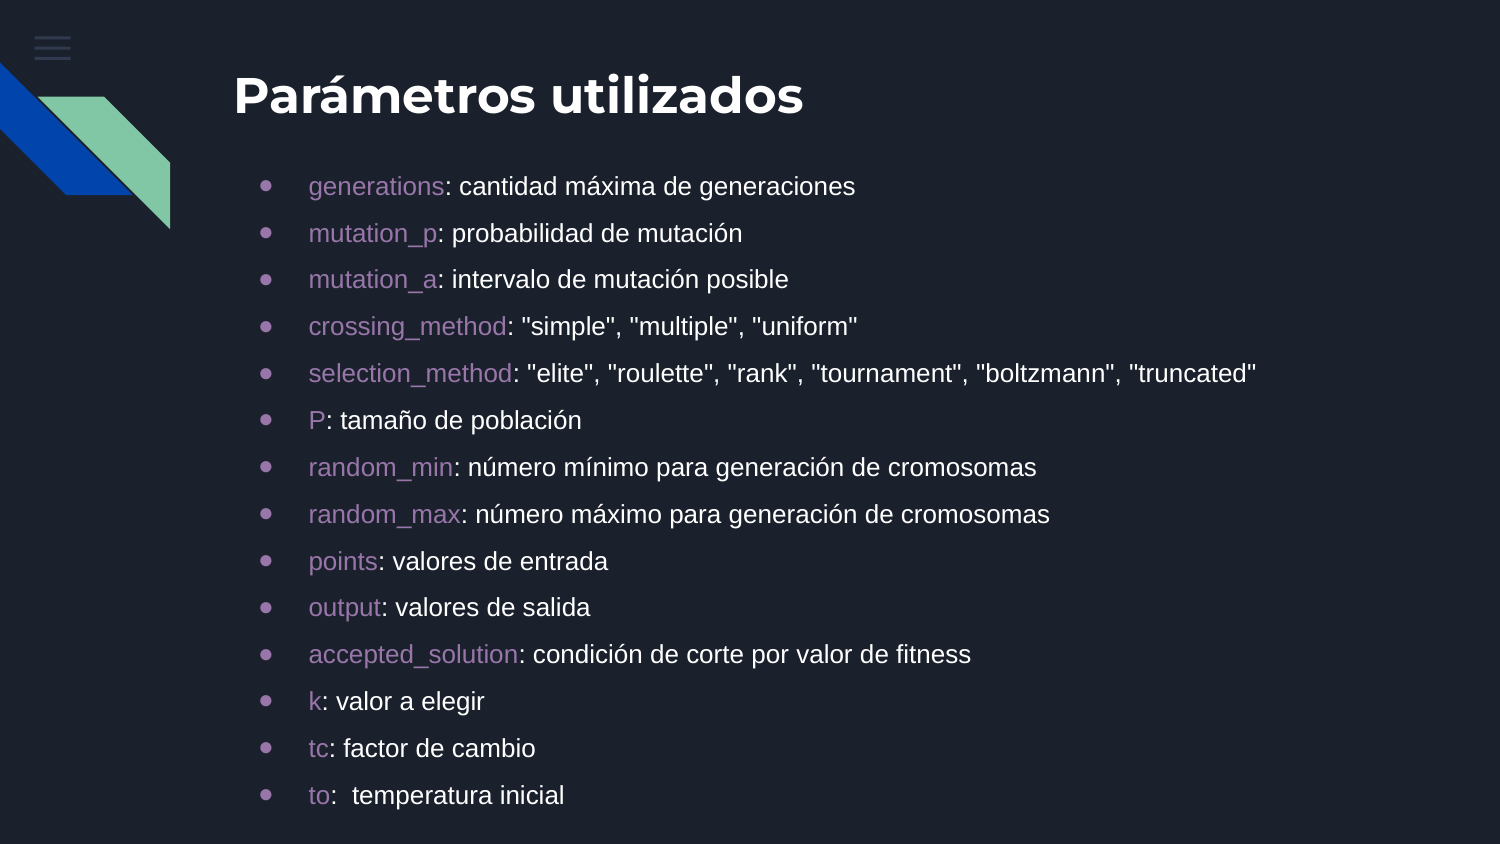

# Parámetros utilizados
generations: cantidad máxima de generaciones
mutation_p: probabilidad de mutación
mutation_a: intervalo de mutación posible
crossing_method: "simple", "multiple", "uniform"
selection_method: "elite", "roulette", "rank", "tournament", "boltzmann", "truncated"
P: tamaño de población
random_min: número mínimo para generación de cromosomas
random_max: número máximo para generación de cromosomas
points: valores de entrada
output: valores de salida
accepted_solution: condición de corte por valor de fitness
k: valor a elegir
tc: factor de cambio
to:  temperatura inicial